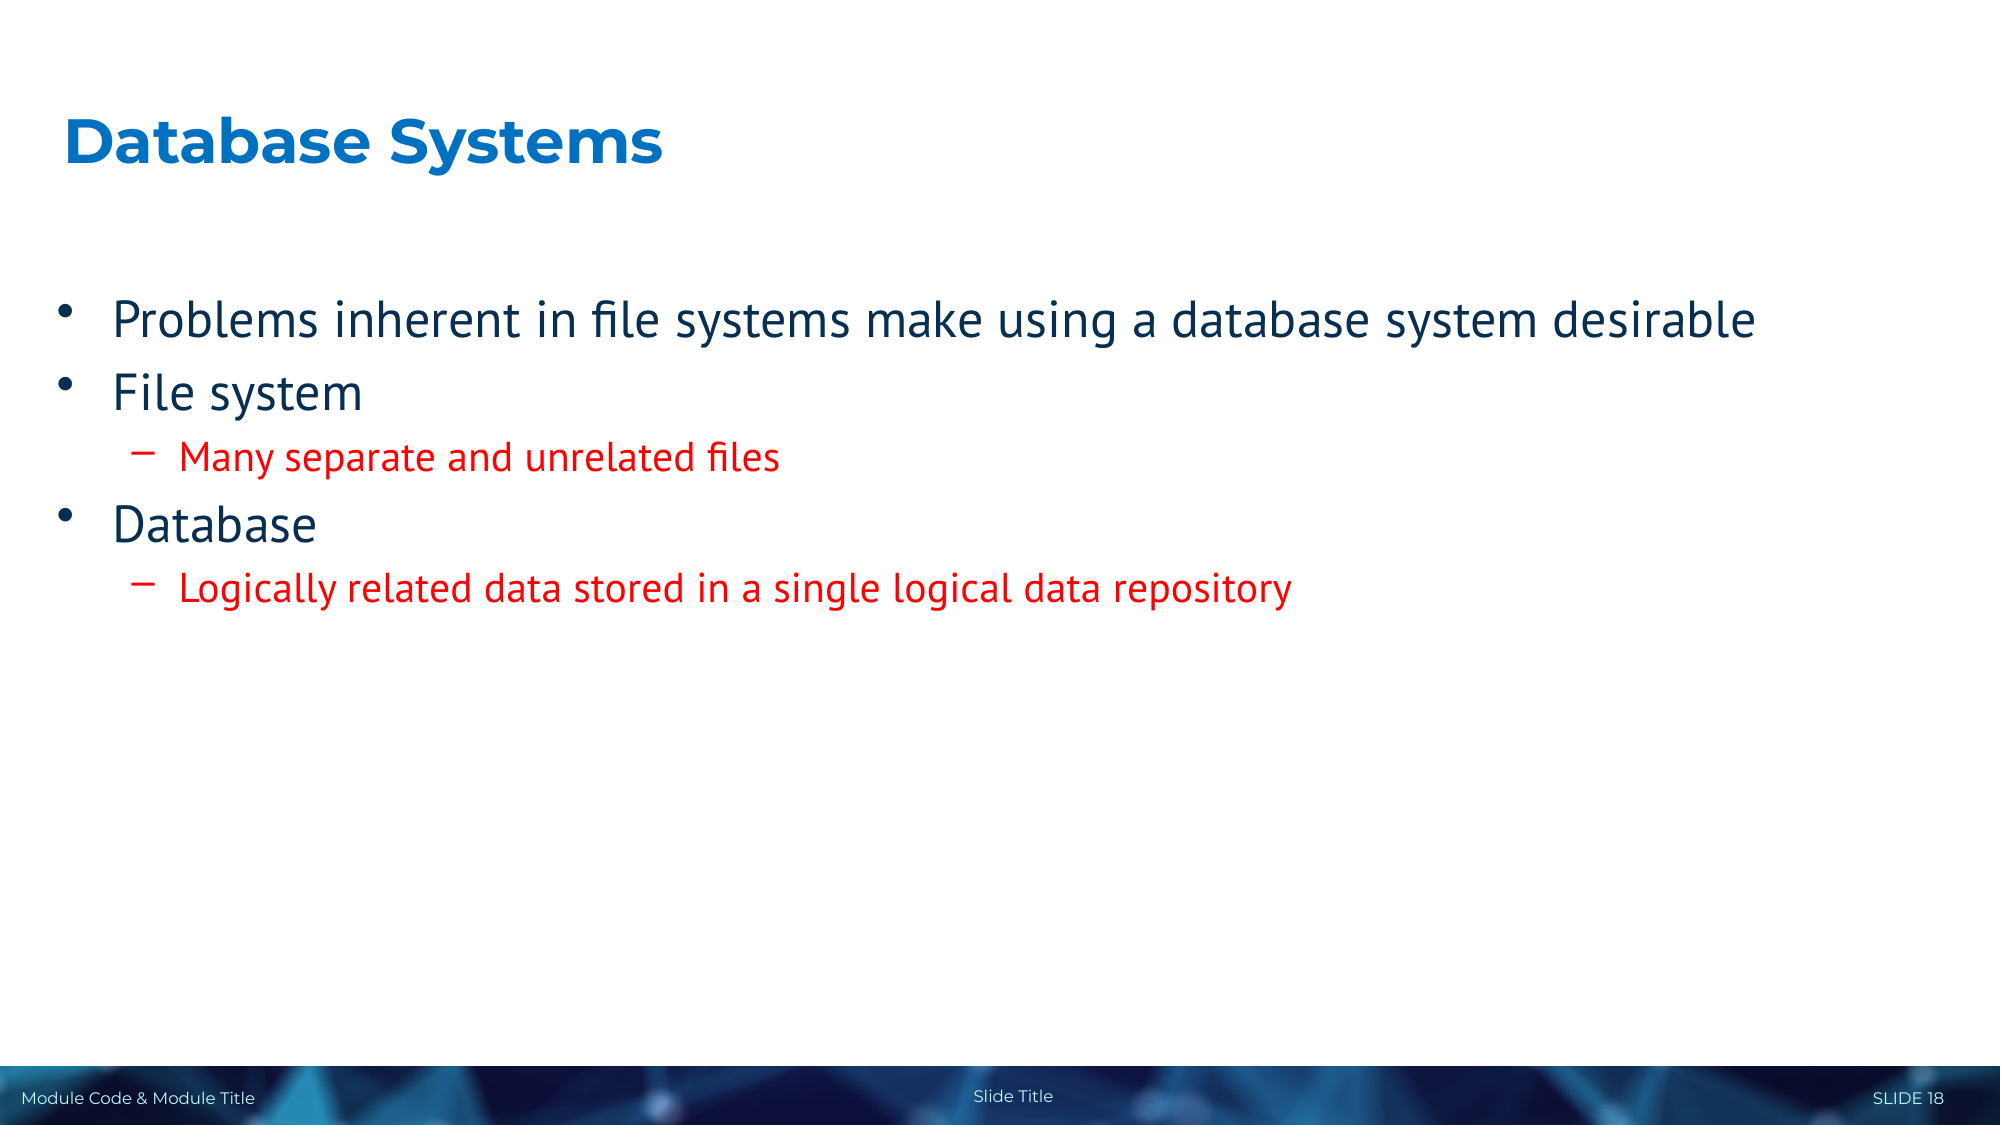

# Database Systems
Problems inherent in file systems make using a database system desirable
File system
Many separate and unrelated files
Database
Logically related data stored in a single logical data repository